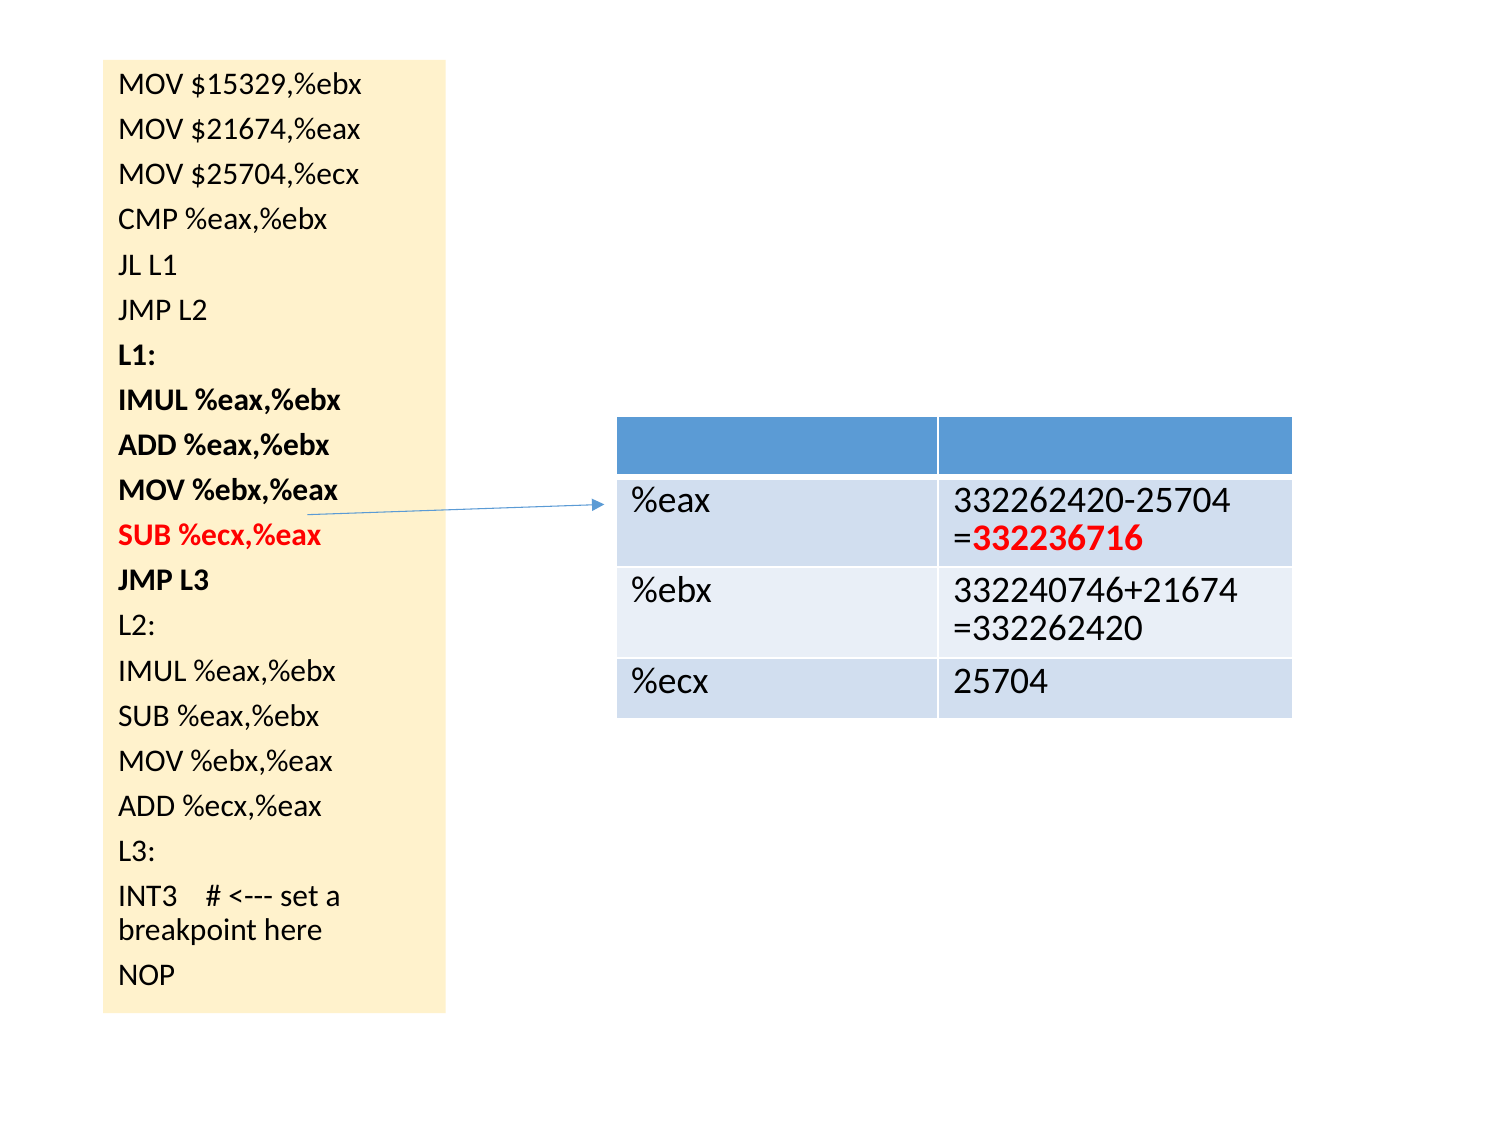

MOV $15329,%ebx
MOV $21674,%eax
MOV $25704,%ecx
CMP %eax,%ebx
JL L1
JMP L2
L1:
IMUL %eax,%ebx
ADD %eax,%ebx
MOV %ebx,%eax
SUB %ecx,%eax
JMP L3
L2:
IMUL %eax,%ebx
SUB %eax,%ebx
MOV %ebx,%eax
ADD %ecx,%eax
L3:
INT3    # <--- set a breakpoint here
NOP
|  |  |
| --- | --- |
| %eax | 332262420-25704 =332236716 |
| %ebx | 332240746+21674 =332262420 |
| %ecx | 25704 |